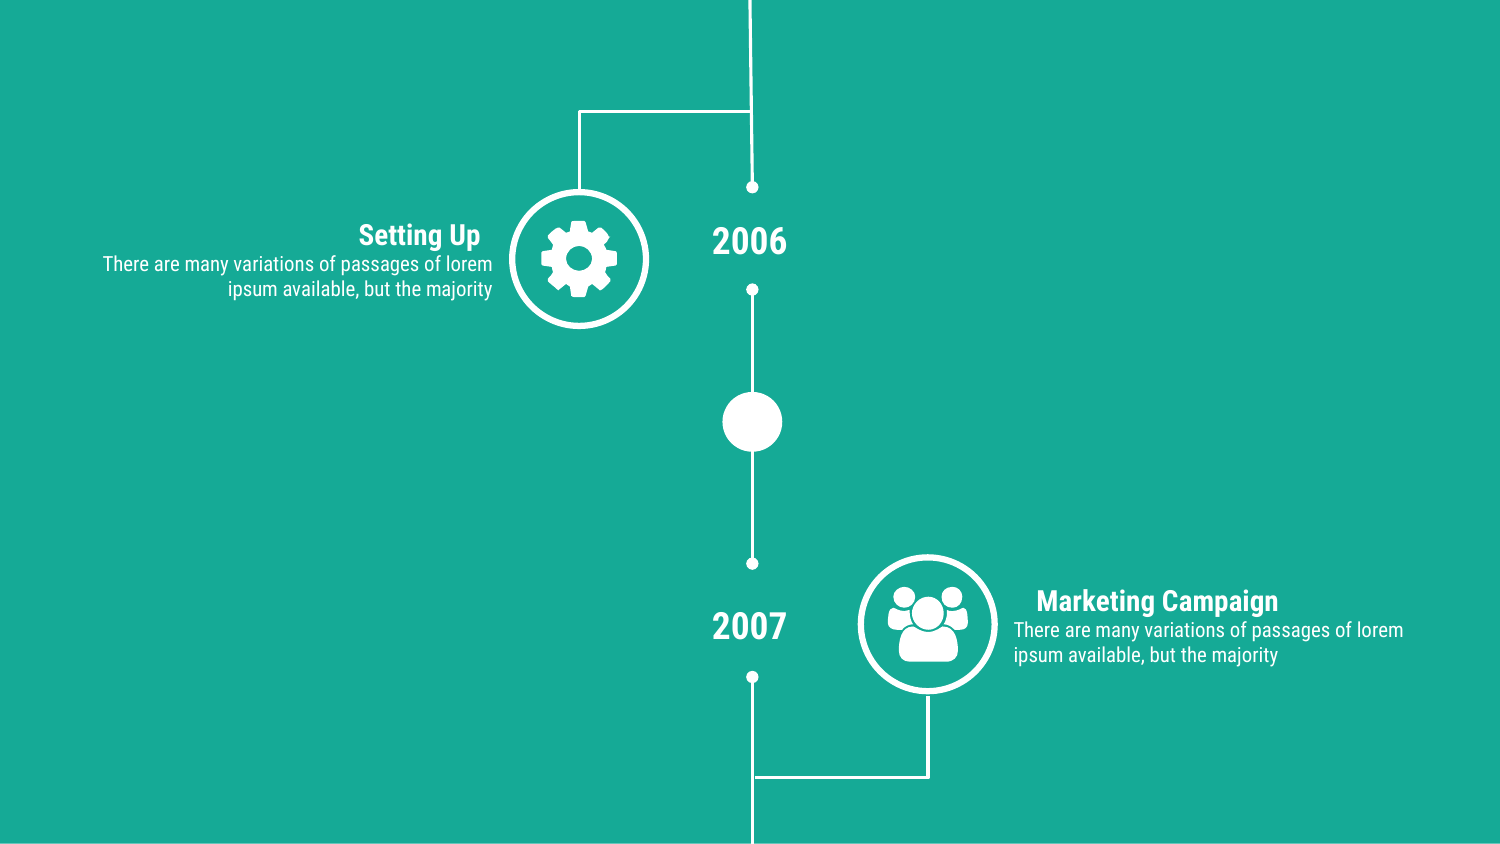

Setting Up
There are many variations of passages of lorem ipsum available, but the majority
2006

Marketing Campaign
There are many variations of passages of lorem ipsum available, but the majority

2007